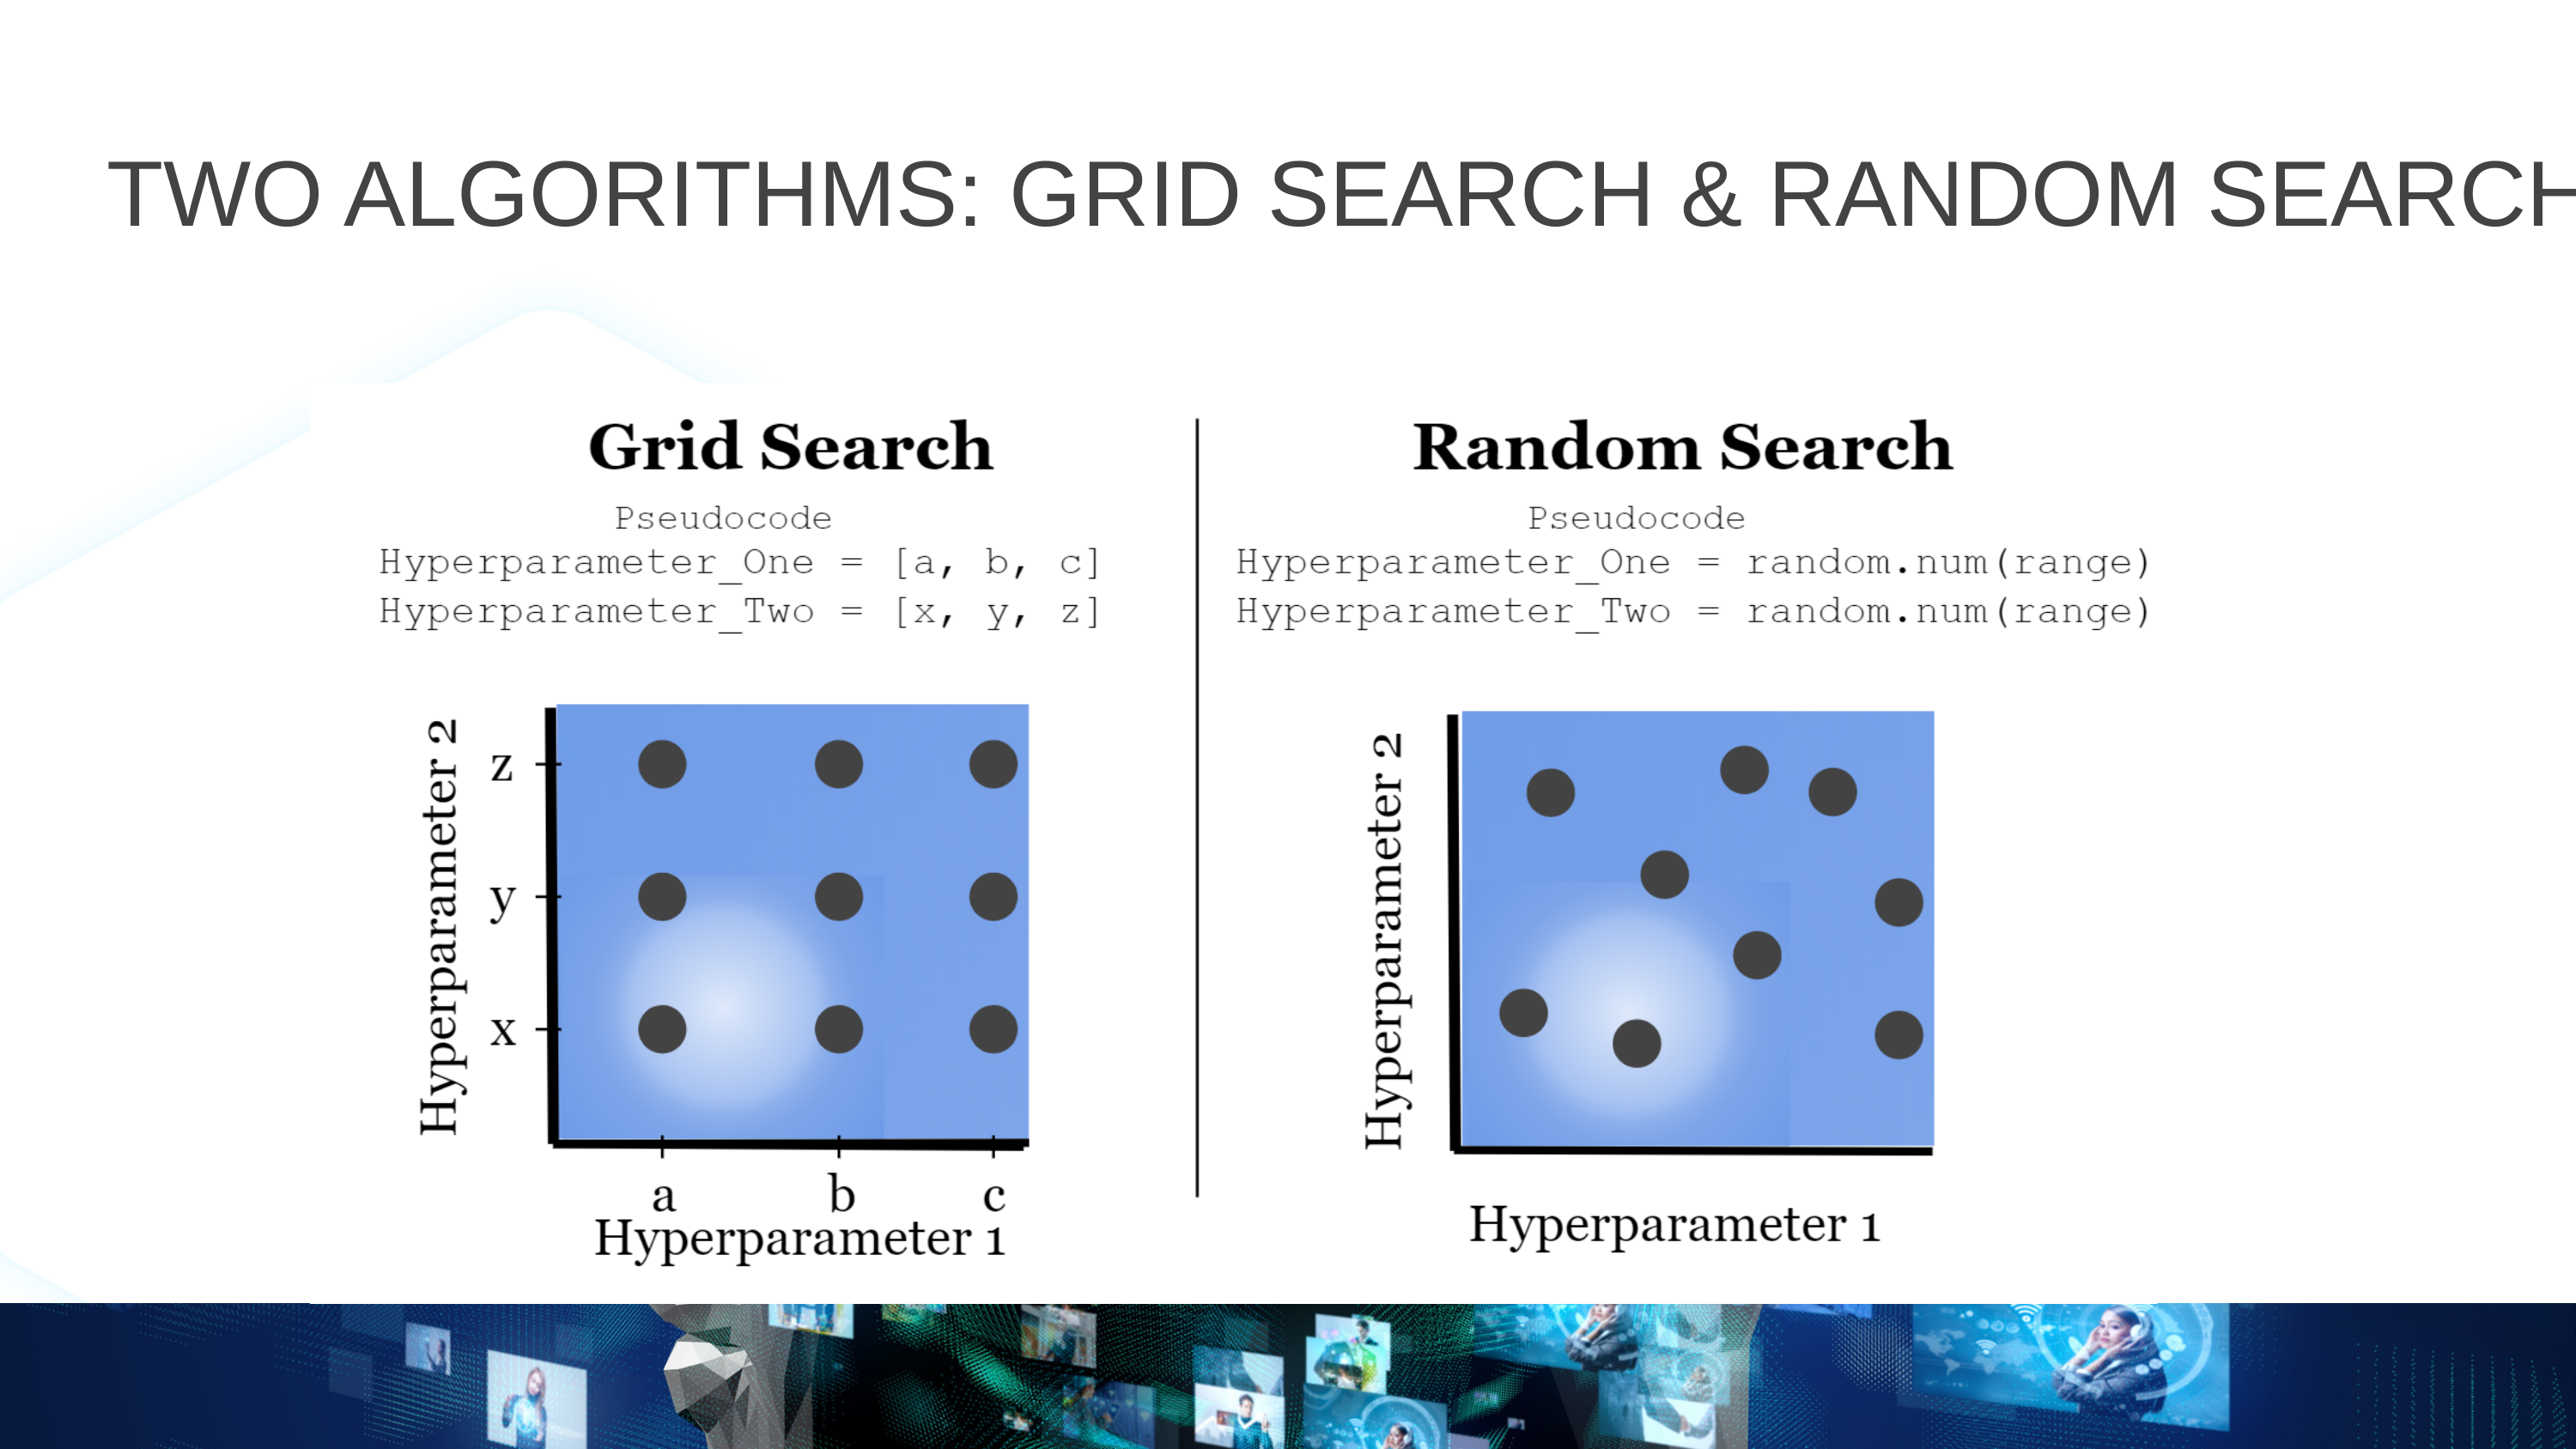

TWO ALGORITHMS: GRID SEARCH & RANDOM SEARCH